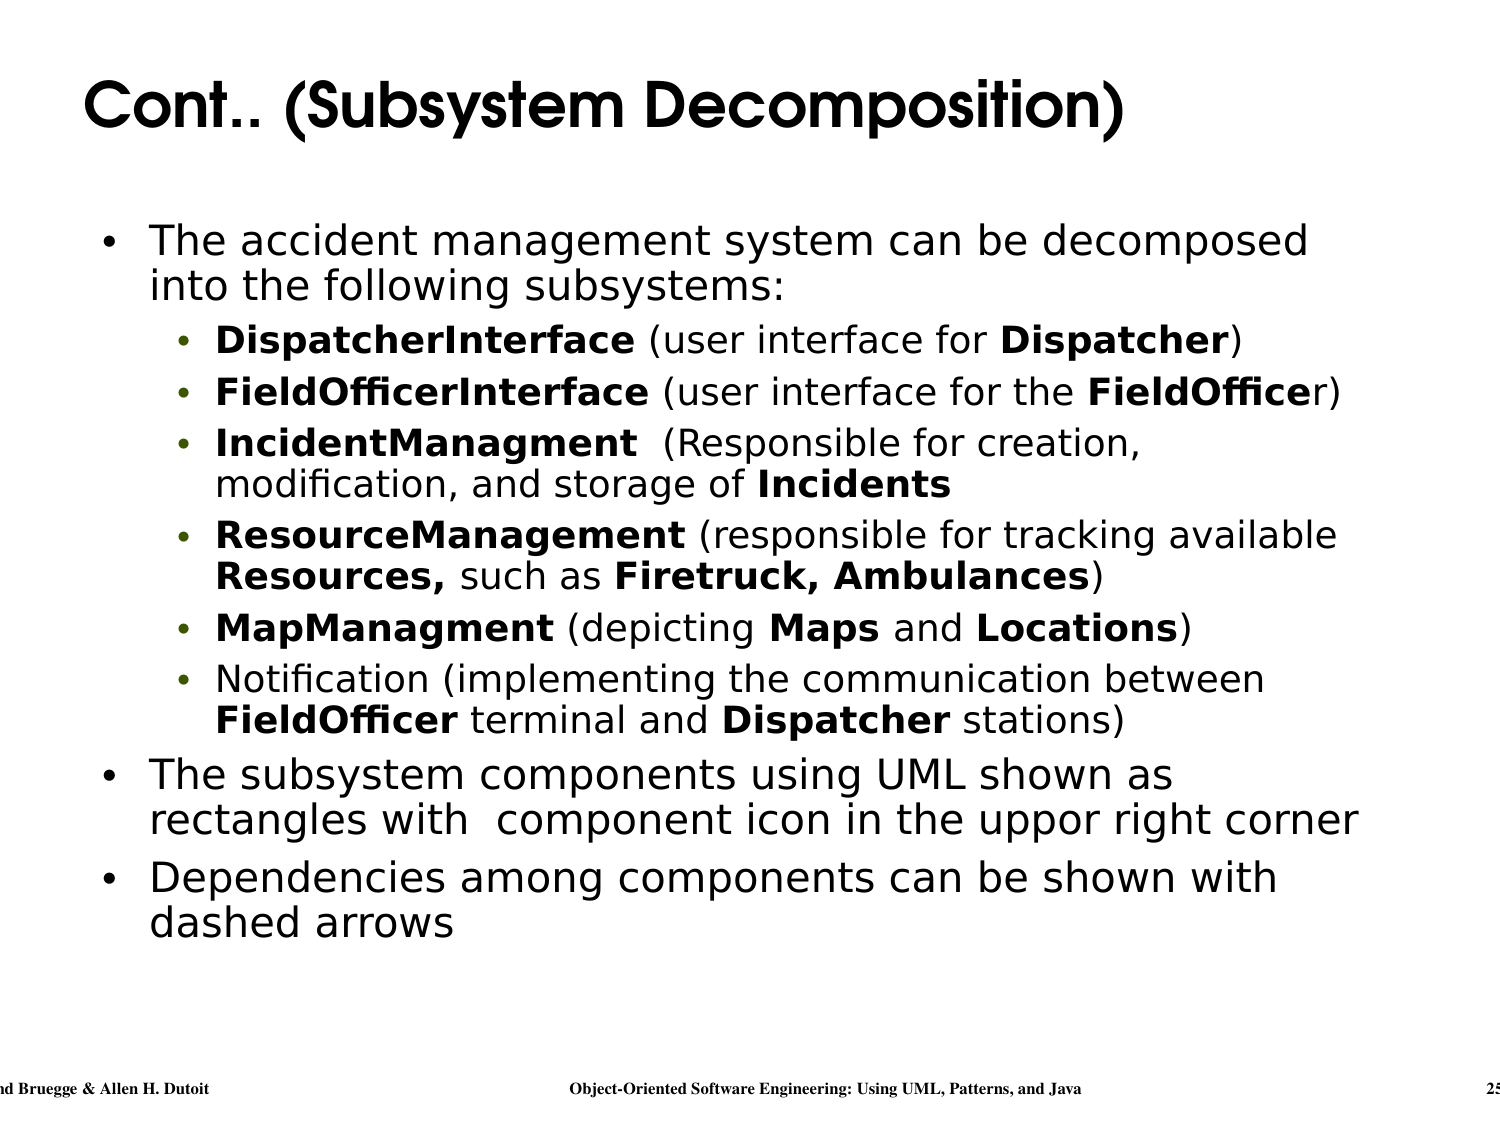

# Cont.. (Subsystem Decomposition)
The accident management system can be decomposed into the following subsystems:
DispatcherInterface (user interface for Dispatcher)
FieldOfficerInterface (user interface for the FieldOfficer)
IncidentManagment  (Responsible for creation, modification, and storage of Incidents
ResourceManagement (responsible for tracking available Resources, such as Firetruck, Ambulances)
MapManagment (depicting Maps and Locations)
Notification (implementing the communication between FieldOfficer terminal and Dispatcher stations)
The subsystem components using UML shown as rectangles with  component icon in the uppor right corner
Dependencies among components can be shown with dashed arrows